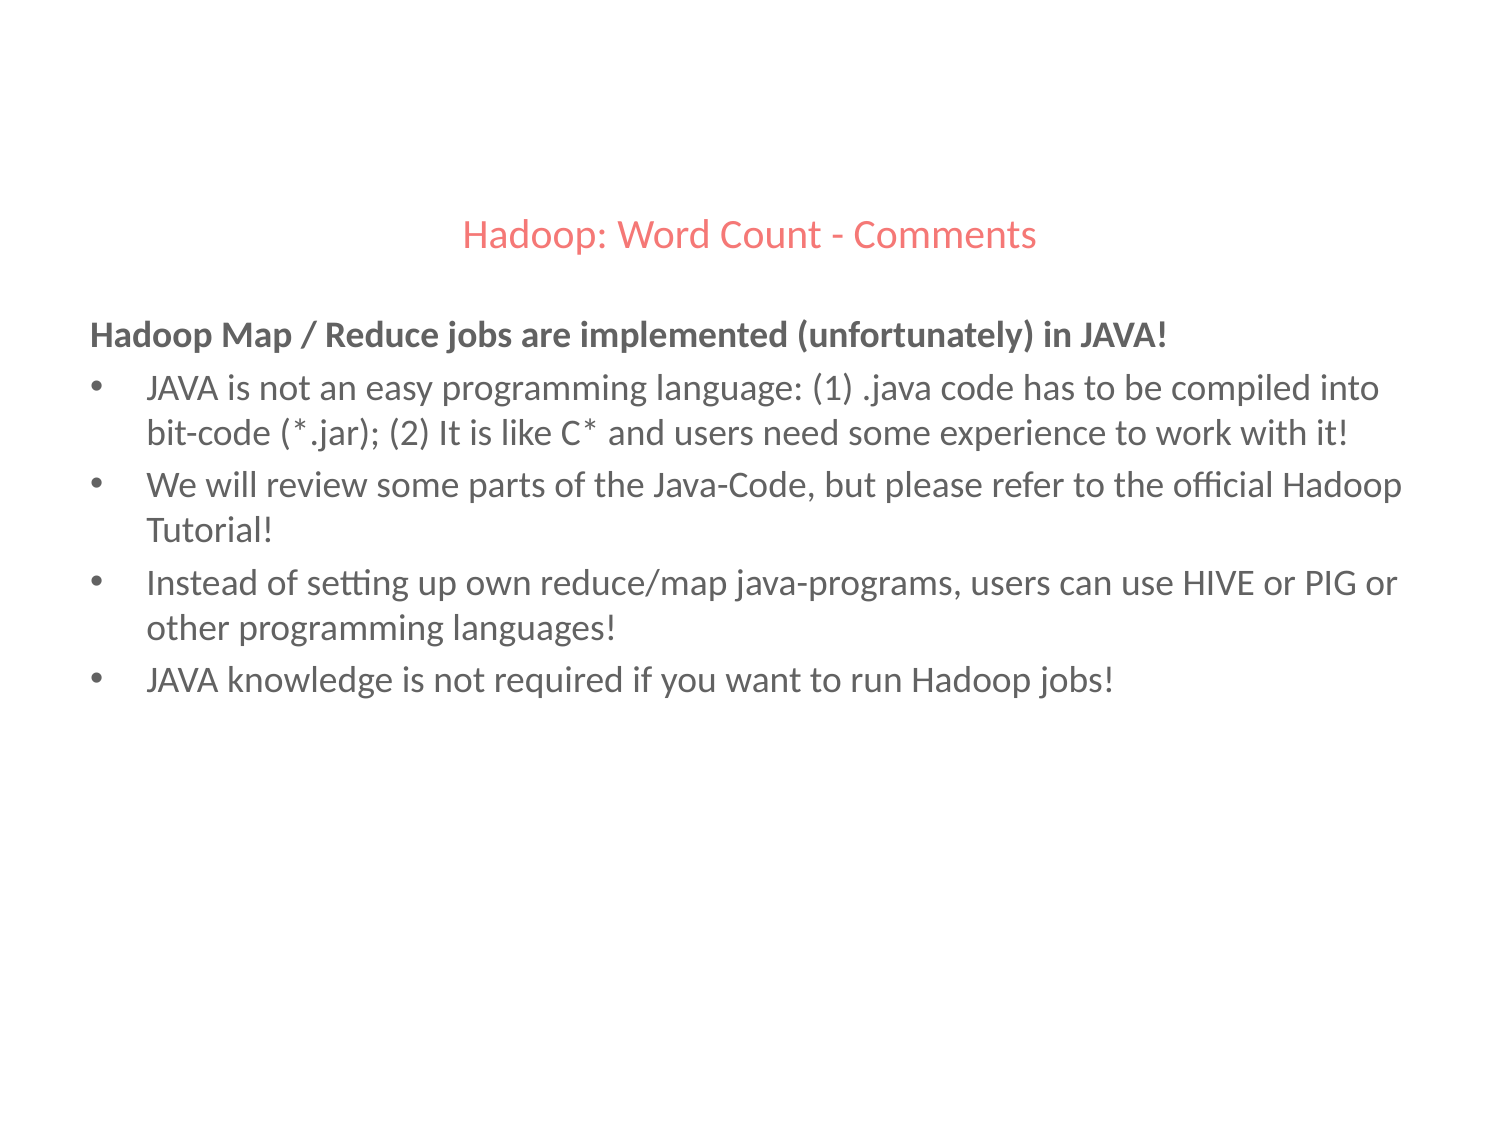

# Hadoop: Word Count - Comments
Hadoop Map / Reduce jobs are implemented (unfortunately) in JAVA!
JAVA is not an easy programming language: (1) .java code has to be compiled into bit-code (*.jar); (2) It is like C* and users need some experience to work with it!
We will review some parts of the Java-Code, but please refer to the official Hadoop Tutorial!
Instead of setting up own reduce/map java-programs, users can use HIVE or PIG or other programming languages!
JAVA knowledge is not required if you want to run Hadoop jobs!